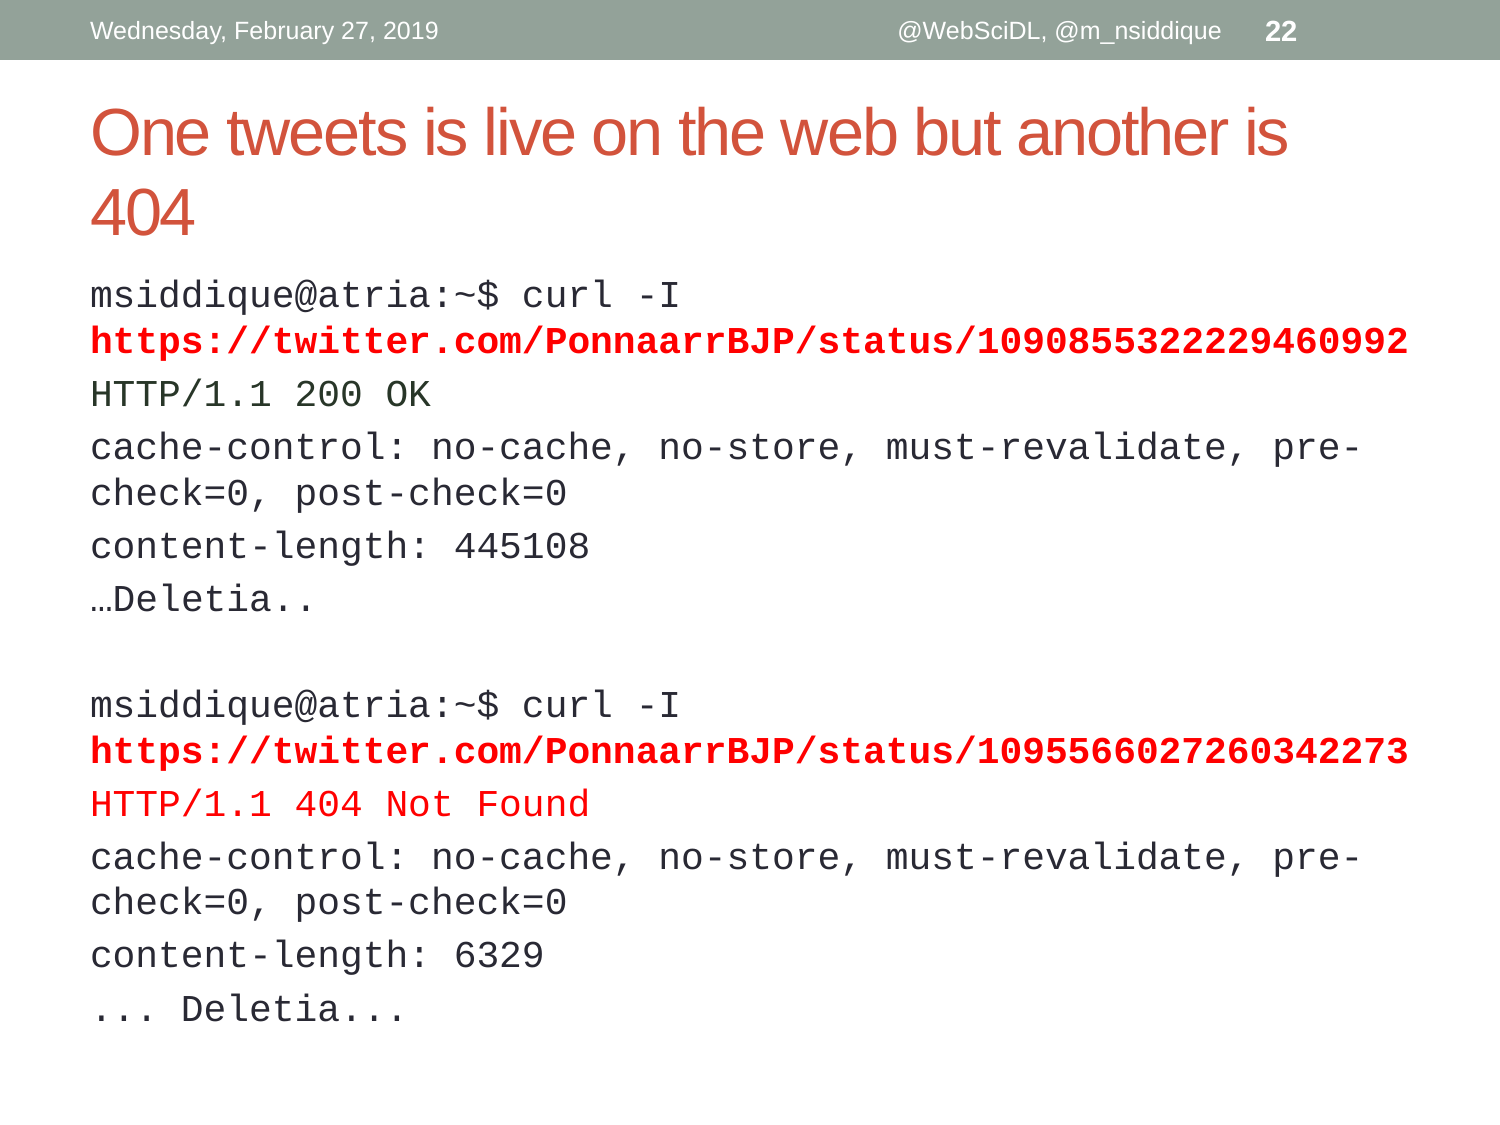

msiddique@atria:~$ curl -I https://twitter.com/PonnaarrBJP/status/1095566027260342273
HTTP/1.1 404 Not Found
cache-control: no-cache, no-store, must-revalidate, pre-check=0, post-check=0
content-length: 6329
Wednesday, February 27, 2019
@WebSciDL, @m_nsiddique
22
# One tweets is live on the web but another is 404
msiddique@atria:~$ curl -I https://twitter.com/PonnaarrBJP/status/1090855322229460992
HTTP/1.1 200 OK
cache-control: no-cache, no-store, must-revalidate, pre-check=0, post-check=0
content-length: 445108
…Deletia..

msiddique@atria:~$ curl -I https://twitter.com/PonnaarrBJP/status/1095566027260342273
HTTP/1.1 404 Not Found
cache-control: no-cache, no-store, must-revalidate, pre-check=0, post-check=0
content-length: 6329
... Deletia...